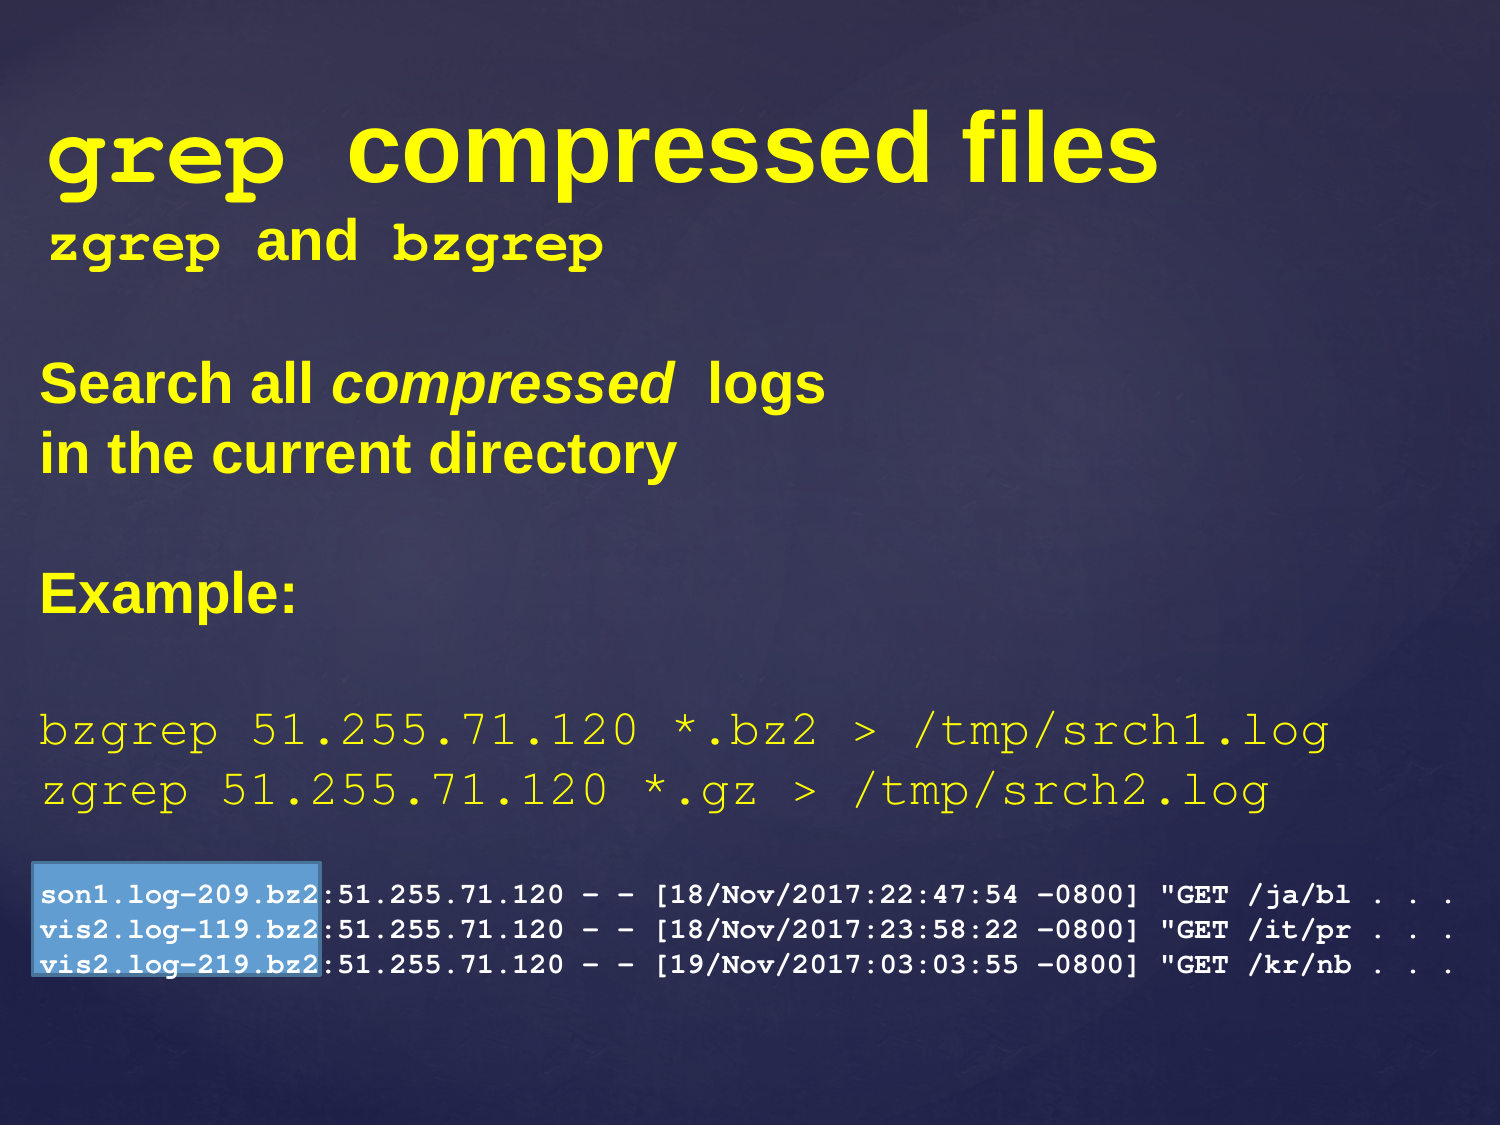

grep compressed files
zgrep and bzgrep
Search all compressed  logs
in the current directory

Example:

bzgrep 51.255.71.120 *.bz2 > /tmp/srch1.log
zgrep 51.255.71.120 *.gz > /tmp/srch2.log

son1.log-209.bz2:51.255.71.120 - - [18/Nov/2017:22:47:54 -0800] "GET /ja/bl . . .
vis2.log-119.bz2:51.255.71.120 - - [18/Nov/2017:23:58:22 -0800] "GET /it/pr . . .
vis2.log-219.bz2:51.255.71.120 - - [19/Nov/2017:03:03:55 -0800] "GET /kr/nb . . .